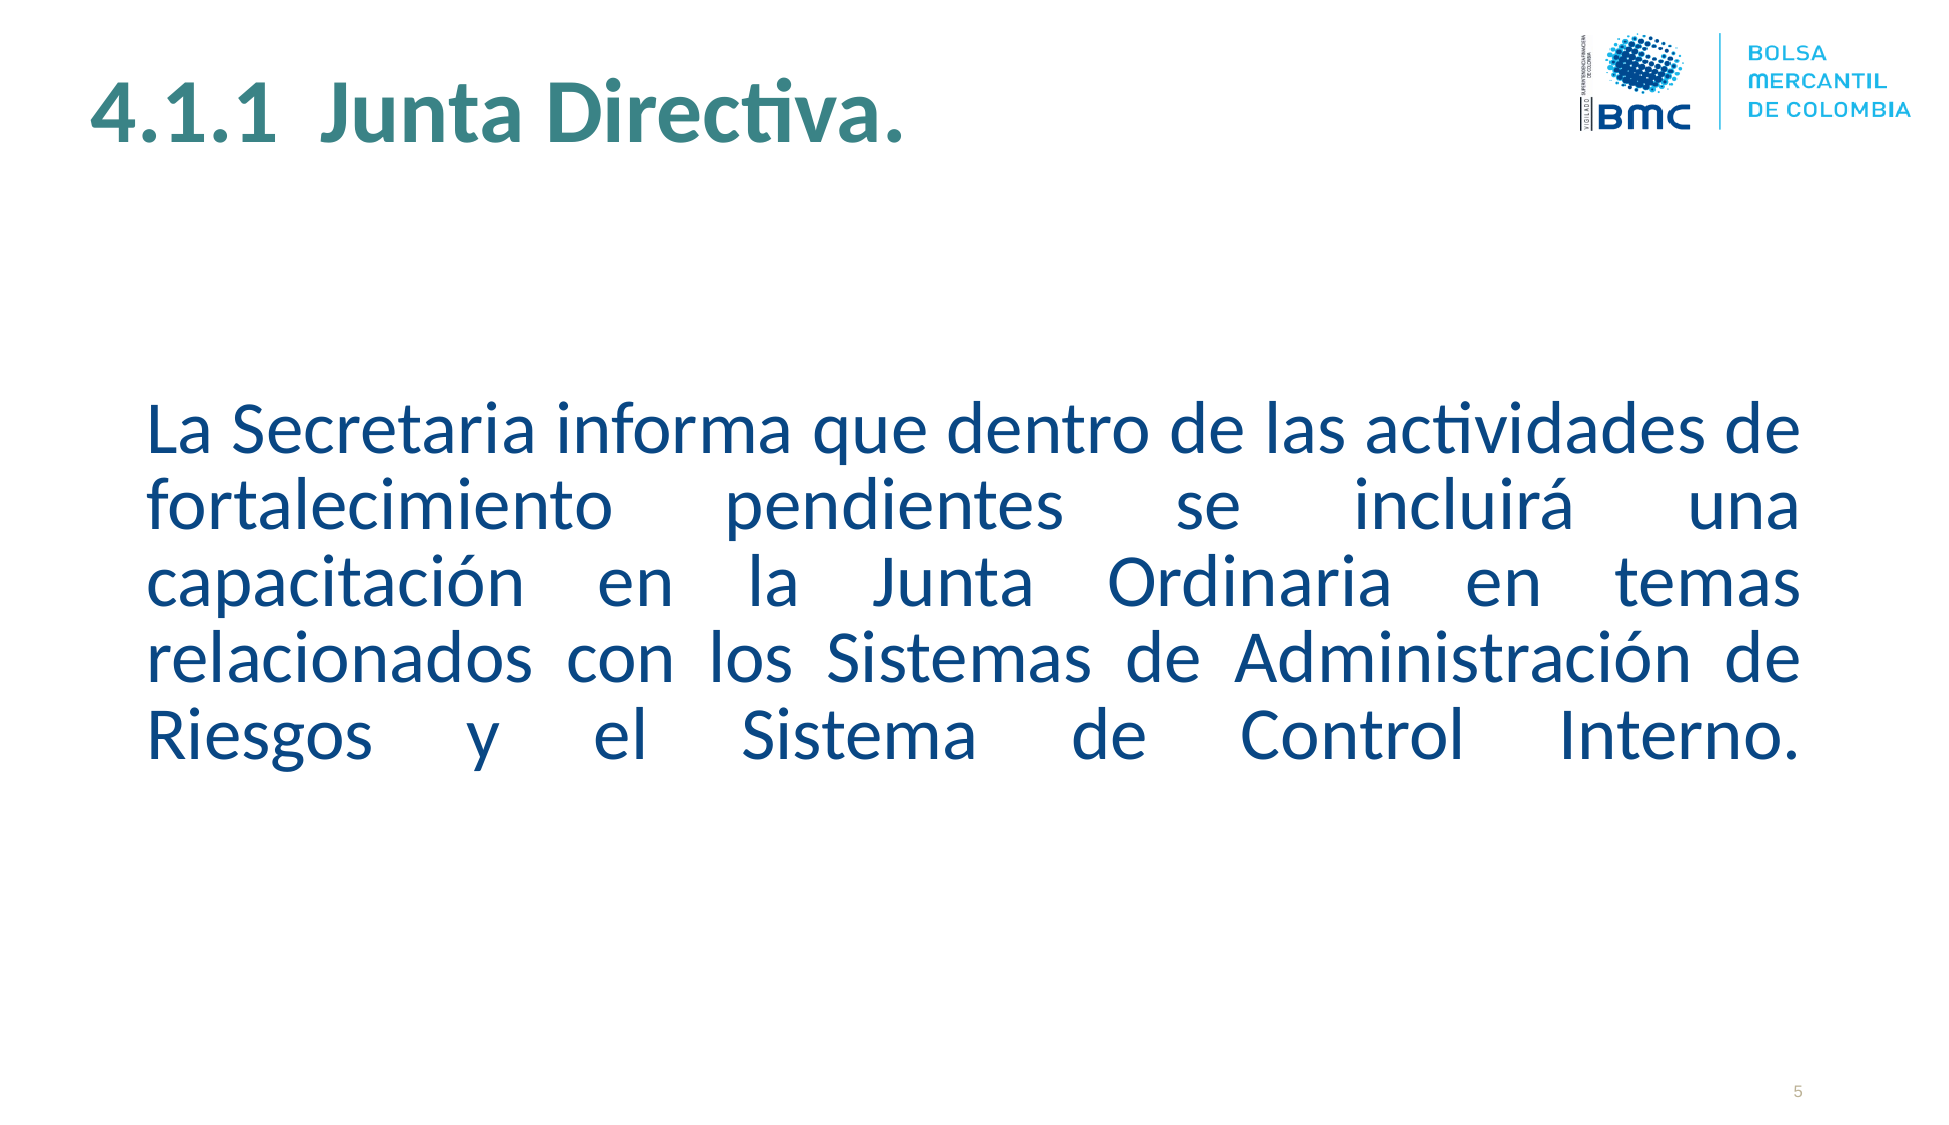

4.1.1  Junta Directiva.
# La Secretaria informa que dentro de las actividades de fortalecimiento pendientes se incluirá una capacitación en la Junta Ordinaria en temas relacionados con los Sistemas de Administración de Riesgos y el Sistema de Control Interno.